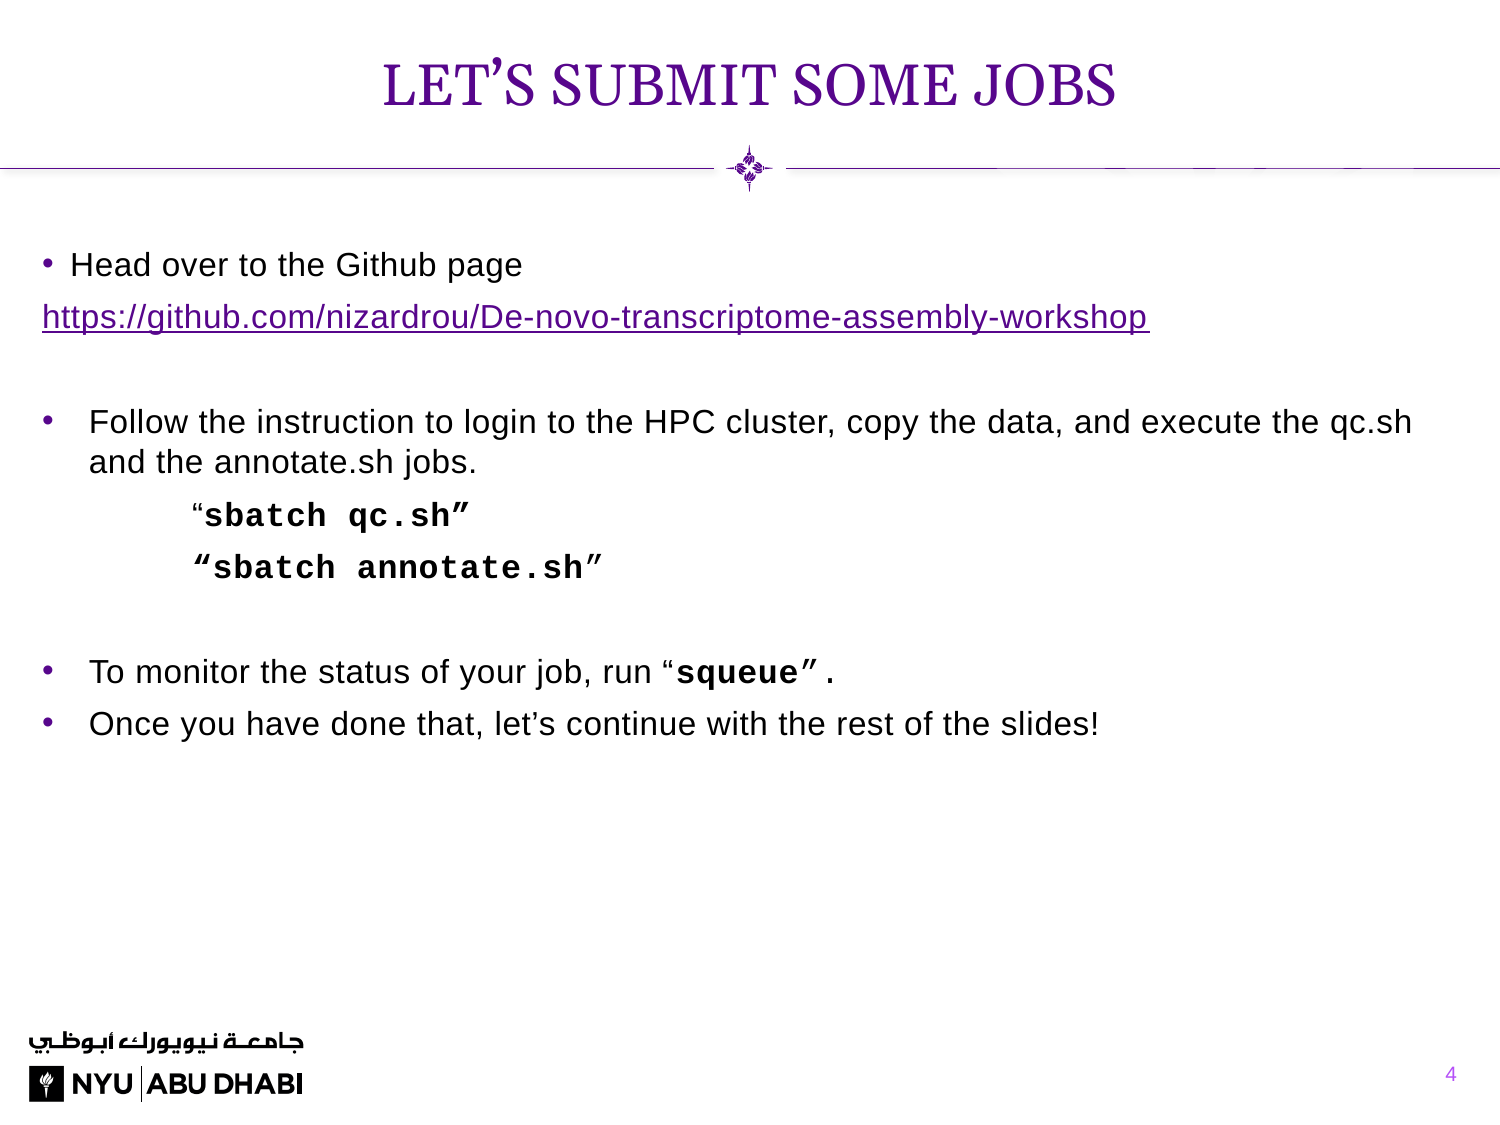

# Let’s submit some jobs
Head over to the Github page
https://github.com/nizardrou/De-novo-transcriptome-assembly-workshop

Follow the instruction to login to the HPC cluster, copy the data, and execute the qc.sh and the annotate.sh jobs.
	“sbatch qc.sh”
	“sbatch annotate.sh”

To monitor the status of your job, run “squeue”.
Once you have done that, let’s continue with the rest of the slides!
4